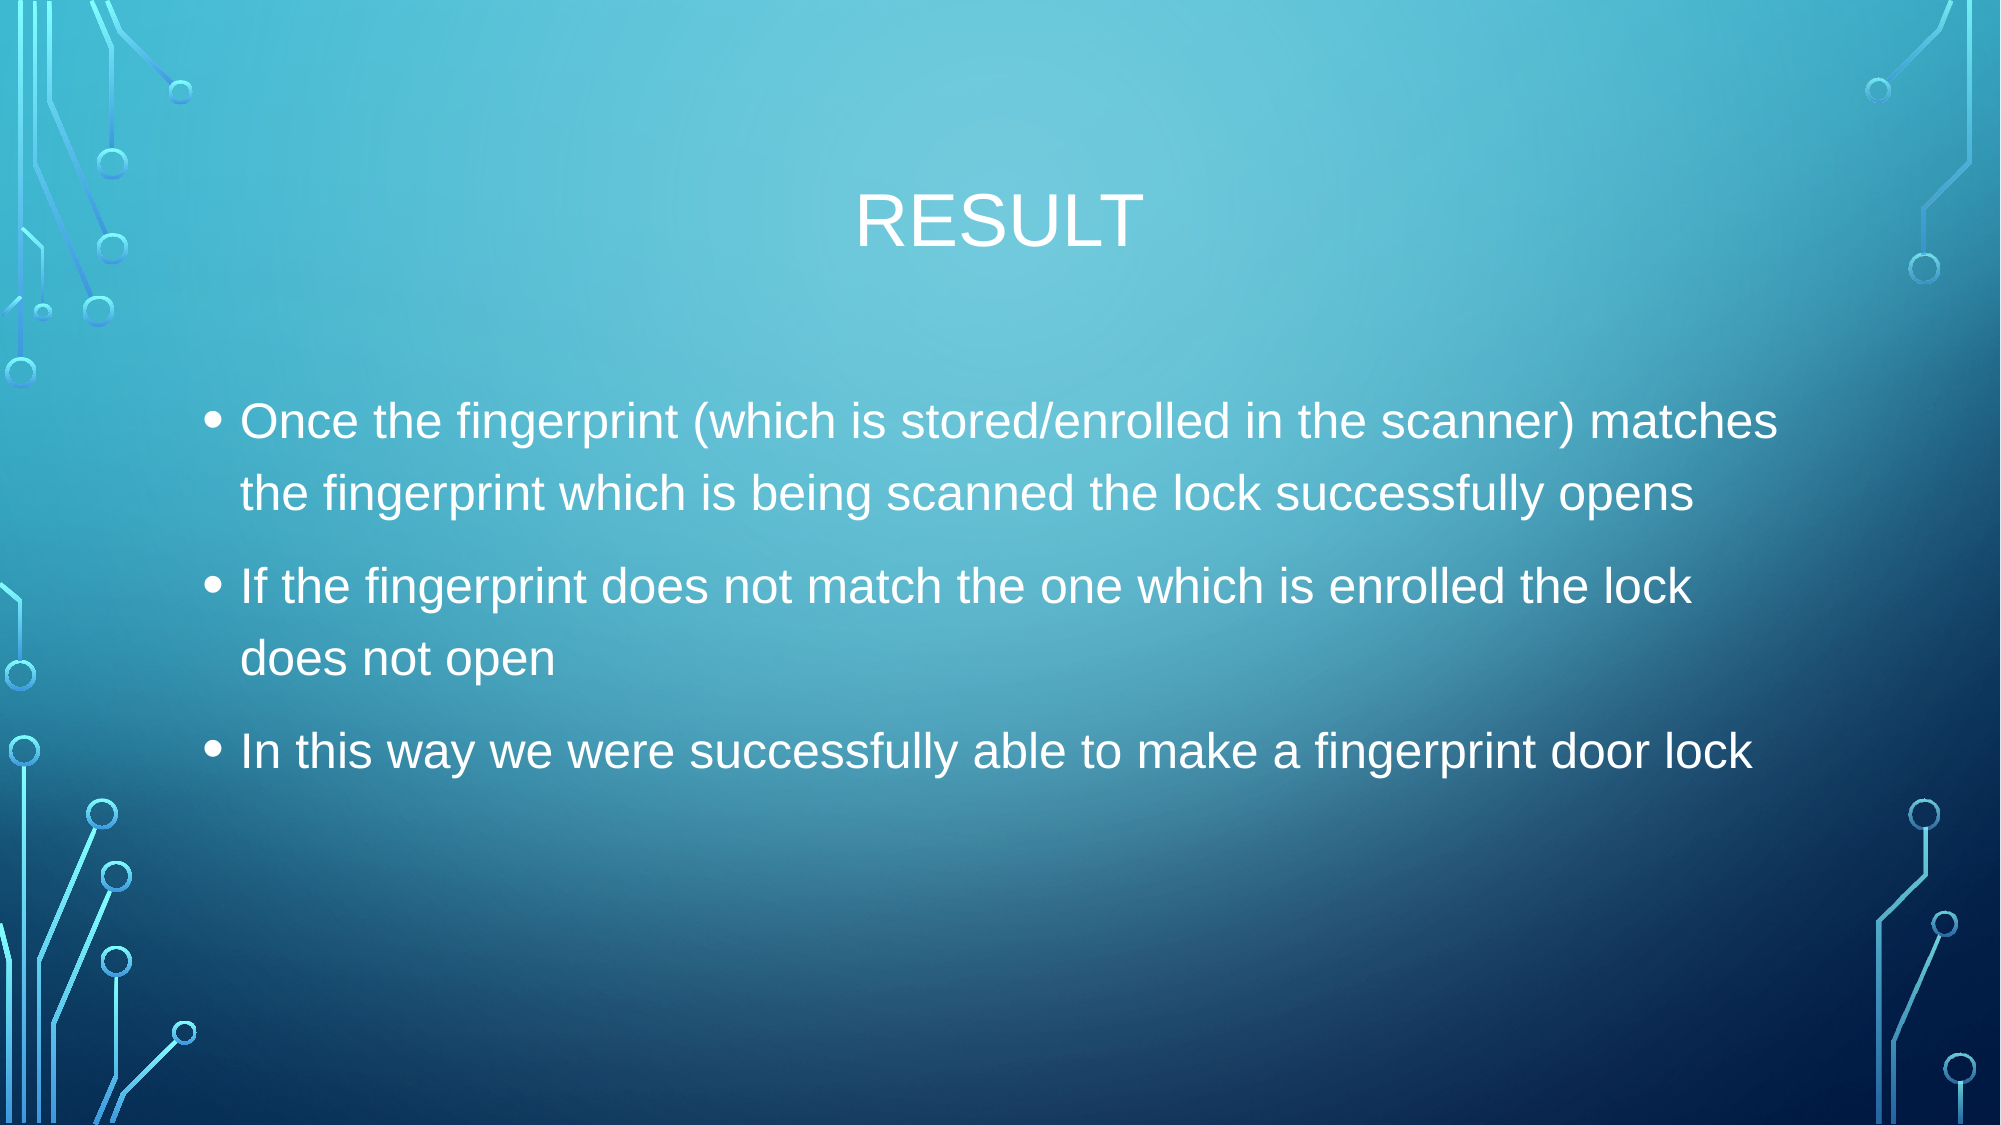

# RESULT
Once the fingerprint (which is stored/enrolled in the scanner) matches the fingerprint which is being scanned the lock successfully opens
If the fingerprint does not match the one which is enrolled the lock does not open
In this way we were successfully able to make a fingerprint door lock